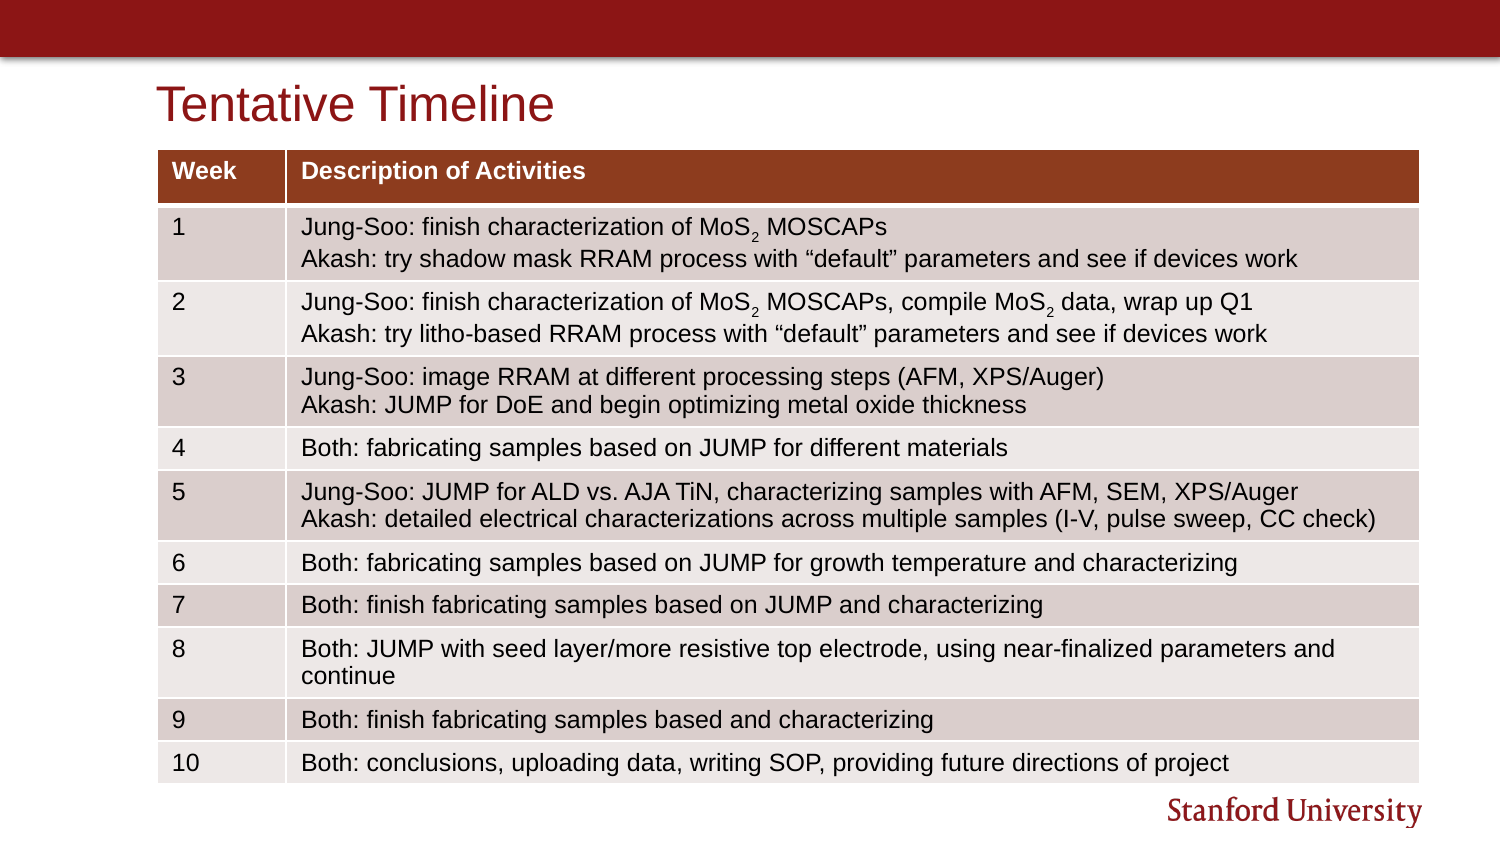

# Tentative Timeline
| Week | Description of Activities |
| --- | --- |
| 1 | Jung-Soo: finish characterization of MoS2 MOSCAPs Akash: try shadow mask RRAM process with “default” parameters and see if devices work |
| 2 | Jung-Soo: finish characterization of MoS2 MOSCAPs, compile MoS2 data, wrap up Q1 Akash: try litho-based RRAM process with “default” parameters and see if devices work |
| 3 | Jung-Soo: image RRAM at different processing steps (AFM, XPS/Auger) Akash: JUMP for DoE and begin optimizing metal oxide thickness |
| 4 | Both: fabricating samples based on JUMP for different materials |
| 5 | Jung-Soo: JUMP for ALD vs. AJA TiN, characterizing samples with AFM, SEM, XPS/Auger Akash: detailed electrical characterizations across multiple samples (I-V, pulse sweep, CC check) |
| 6 | Both: fabricating samples based on JUMP for growth temperature and characterizing |
| 7 | Both: finish fabricating samples based on JUMP and characterizing |
| 8 | Both: JUMP with seed layer/more resistive top electrode, using near-finalized parameters and continue |
| 9 | Both: finish fabricating samples based and characterizing |
| 10 | Both: conclusions, uploading data, writing SOP, providing future directions of project |